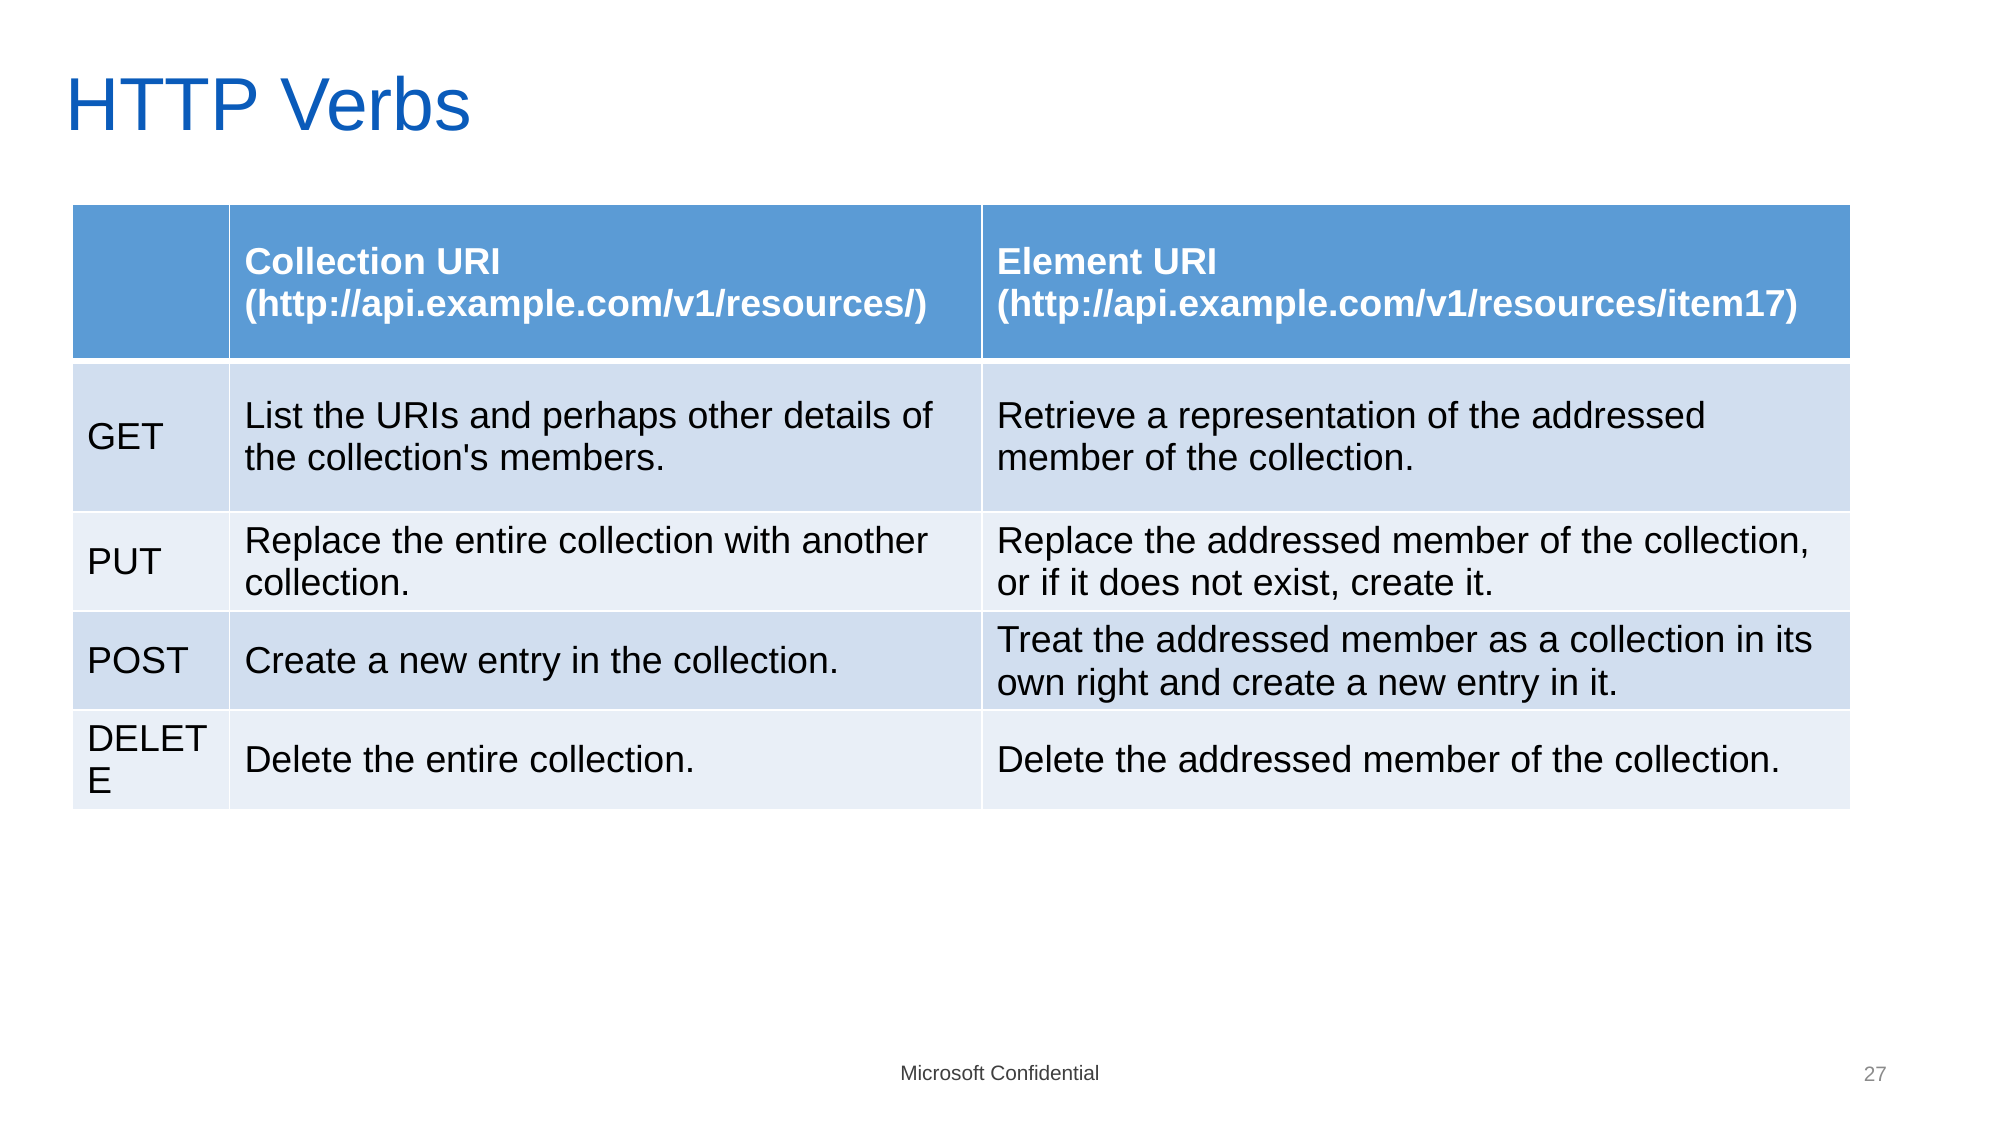

# HTTP Verbs
|  | Collection URI (http://api.example.com/v1/resources/) | Element URI (http://api.example.com/v1/resources/item17) |
| --- | --- | --- |
| GET | List the URIs and perhaps other details of the collection's members. | Retrieve a representation of the addressed member of the collection. |
| PUT | Replace the entire collection with another collection. | Replace the addressed member of the collection, or if it does not exist, create it. |
| POST | Create a new entry in the collection. | Treat the addressed member as a collection in its own right and create a new entry in it. |
| DELETE | Delete the entire collection. | Delete the addressed member of the collection. |
27